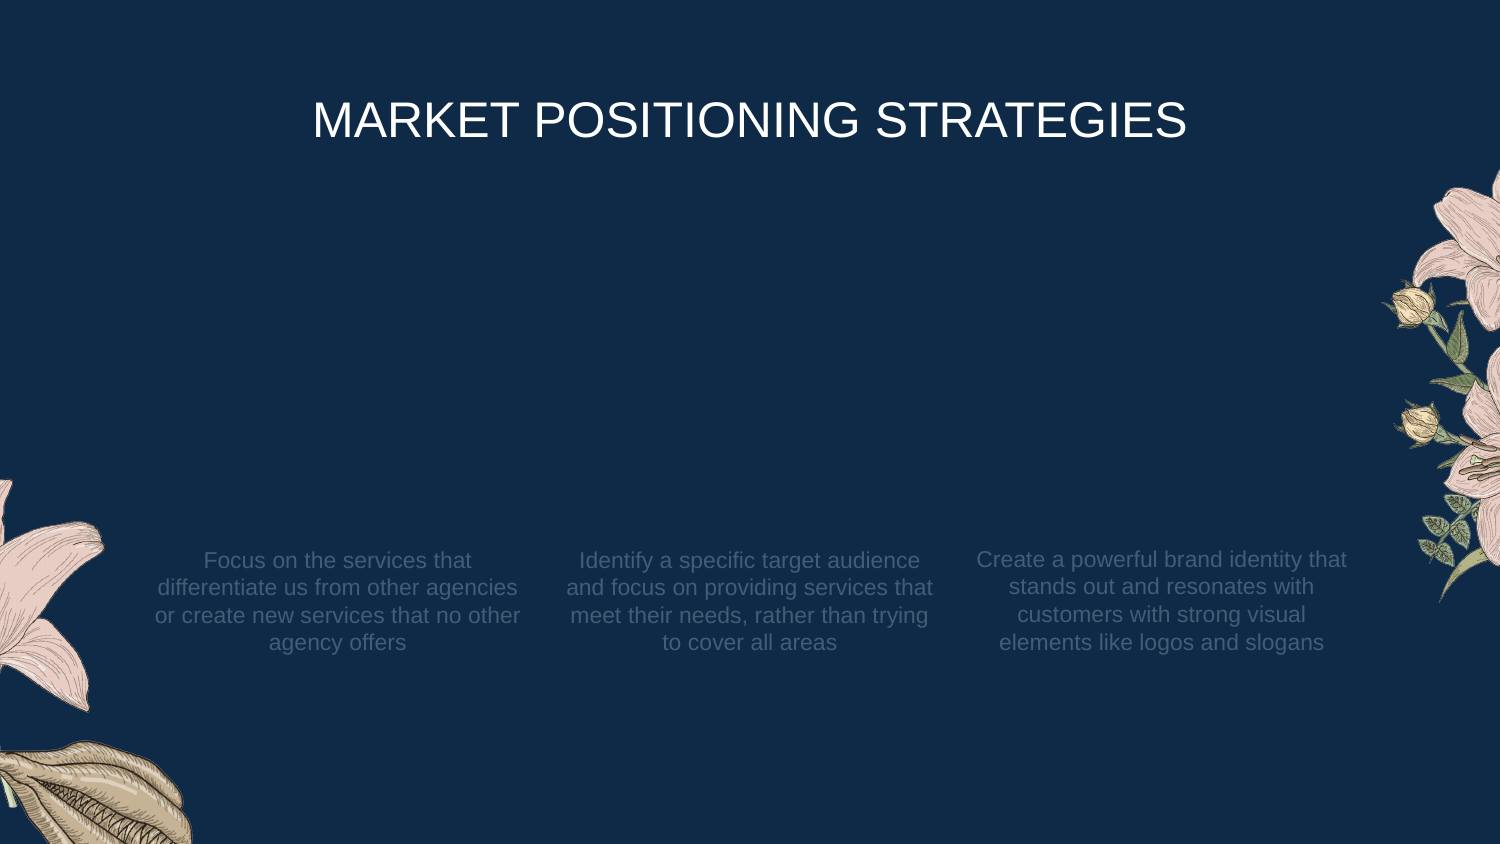

# MARKET POSITIONING STRATEGIES

BRAND RECOGNITION
UNIQUE SERVICES
NICHE MARKET
Create a powerful brand identity that stands out and resonates with customers with strong visual elements like logos and slogans
Focus on the services that differentiate us from other agencies or create new services that no other agency offers
Identify a specific target audience and focus on providing services that meet their needs, rather than trying to cover all areas